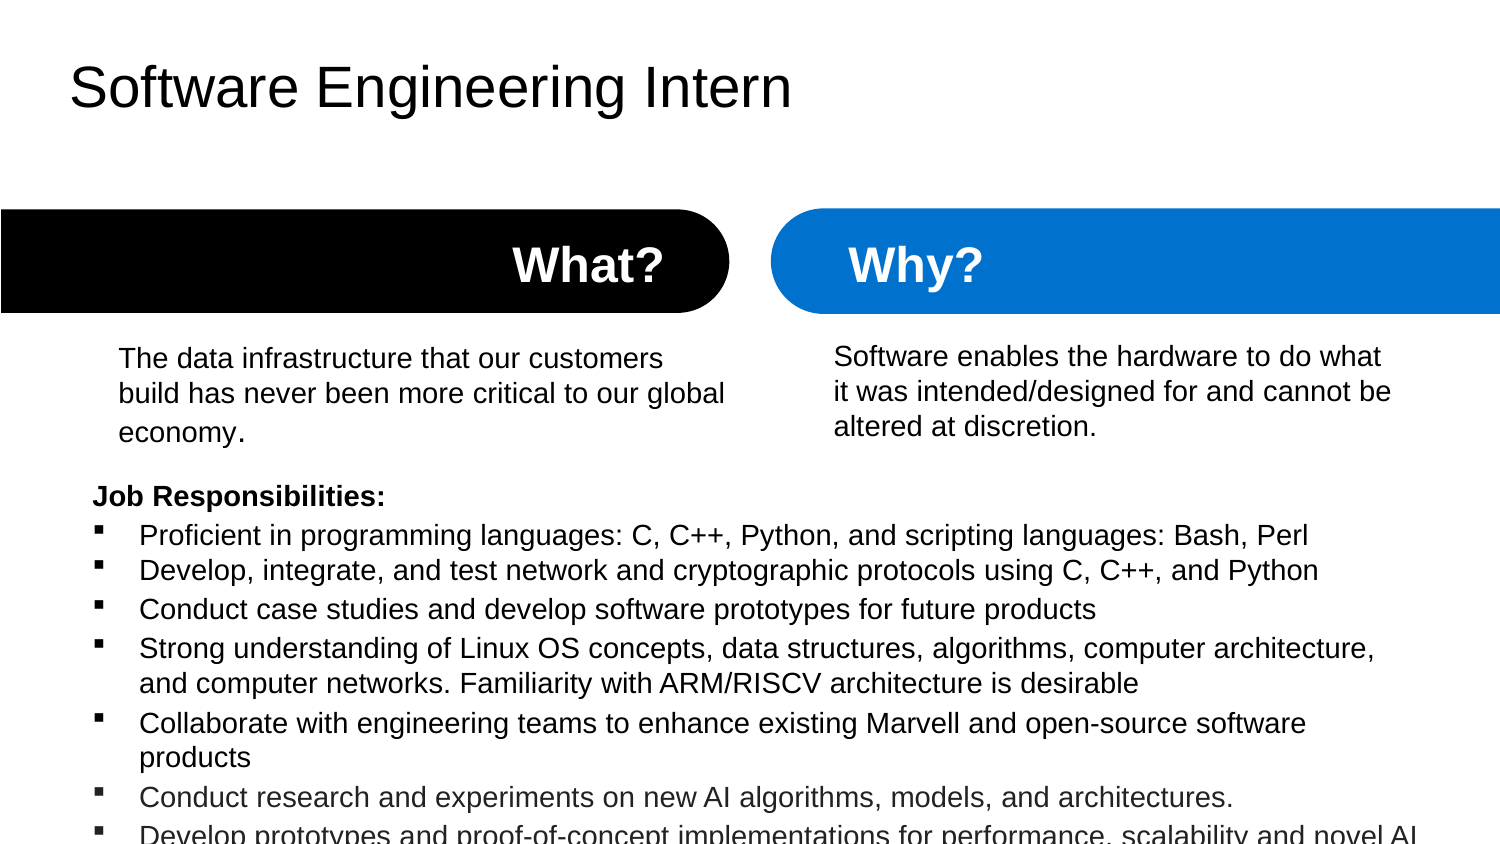

# Software Engineering Intern
What?
Why?
Software enables the hardware to do what it was intended/designed for and cannot be altered at discretion.
The data infrastructure that our customers build has never been more critical to our global economy.
Job Responsibilities:
Proficient in programming languages: C, C++, Python, and scripting languages: Bash, Perl
Develop, integrate, and test network and cryptographic protocols using C, C++, and Python
Conduct case studies and develop software prototypes for future products
Strong understanding of Linux OS concepts, data structures, algorithms, computer architecture, and computer networks. Familiarity with ARM/RISCV architecture is desirable
Collaborate with engineering teams to enhance existing Marvell and open-source software products
Conduct research and experiments on new AI algorithms, models, and architectures.
Develop prototypes and proof-of-concept implementations for performance, scalability and novel AI frameworks.